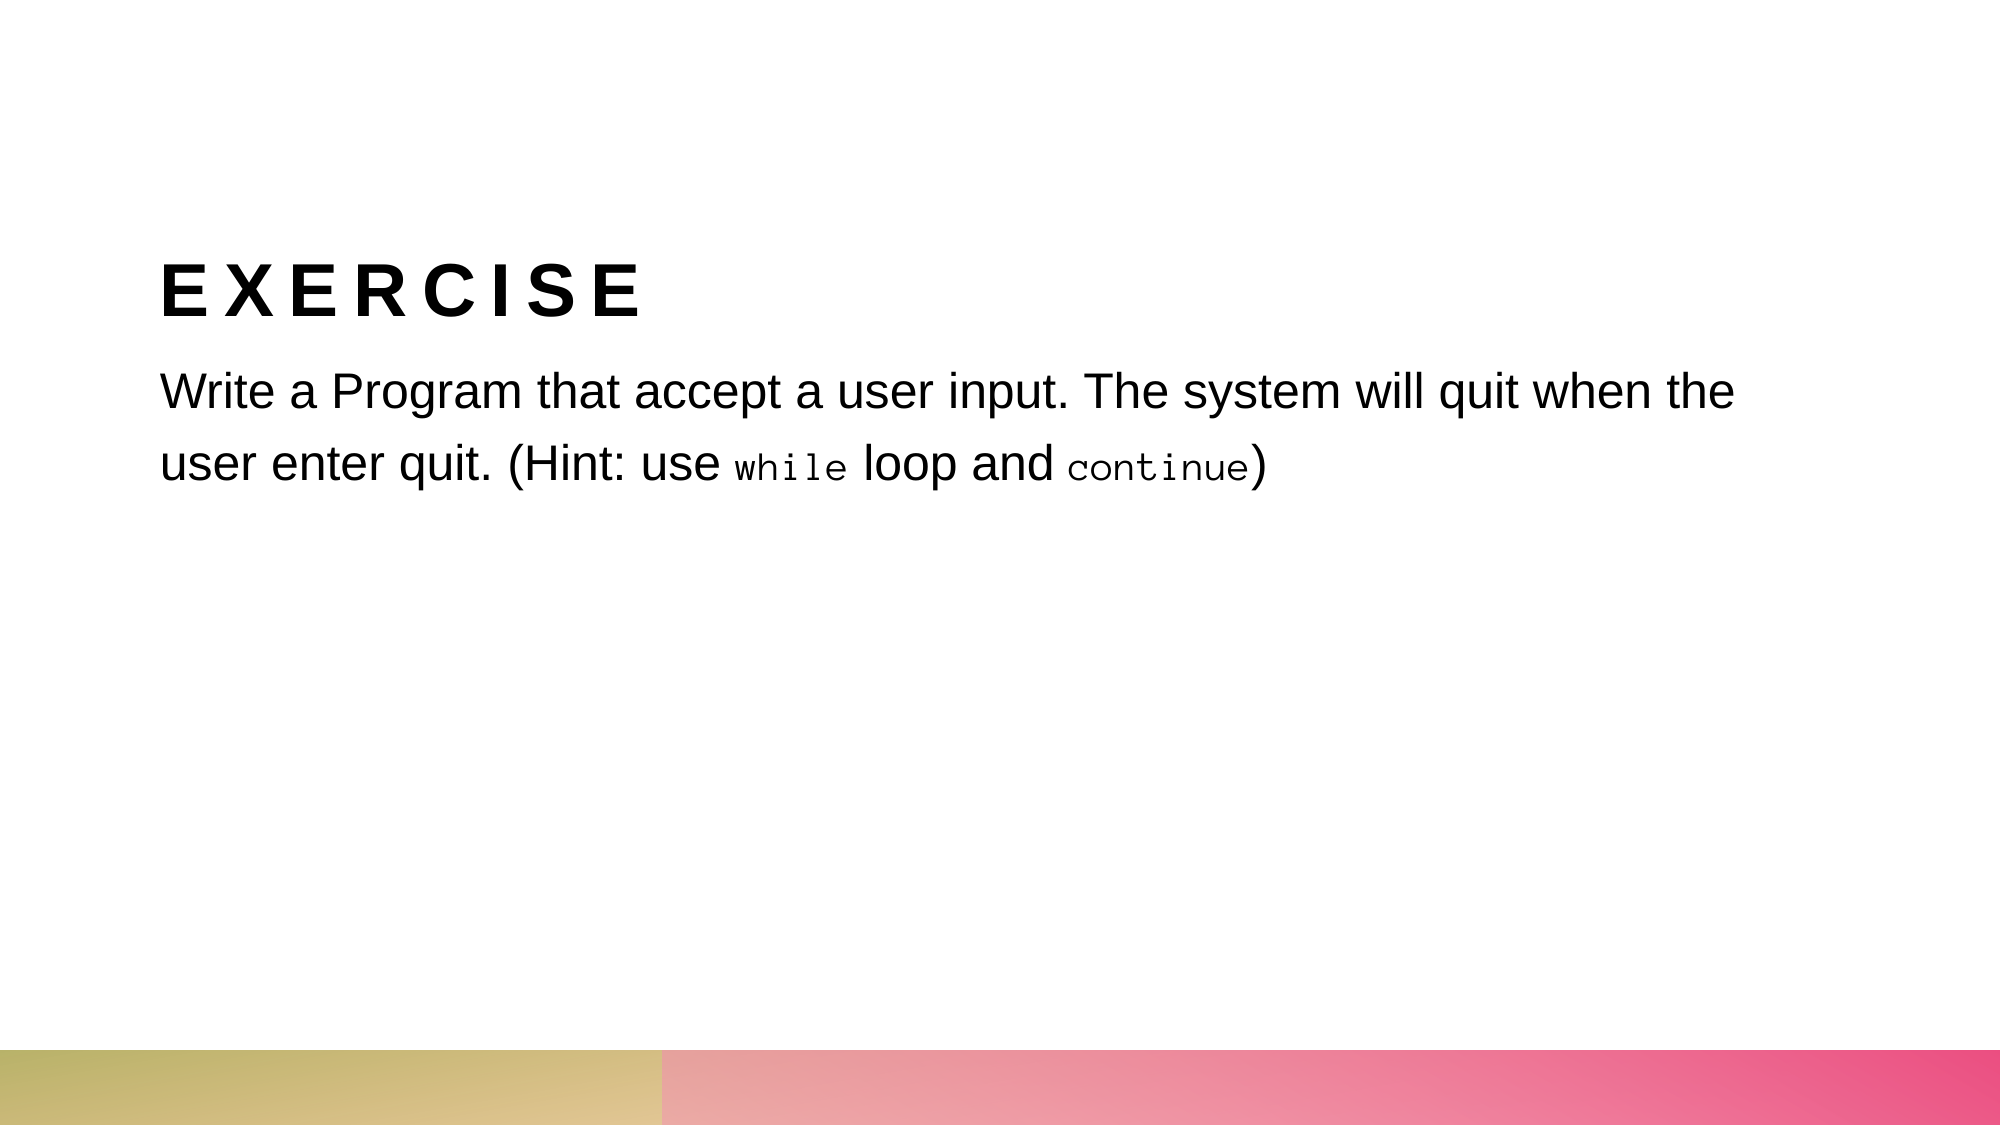

# EXERCISE
Write a Program that accept a user input. The system will quit when the user enter quit. (Hint: use while loop and continue)